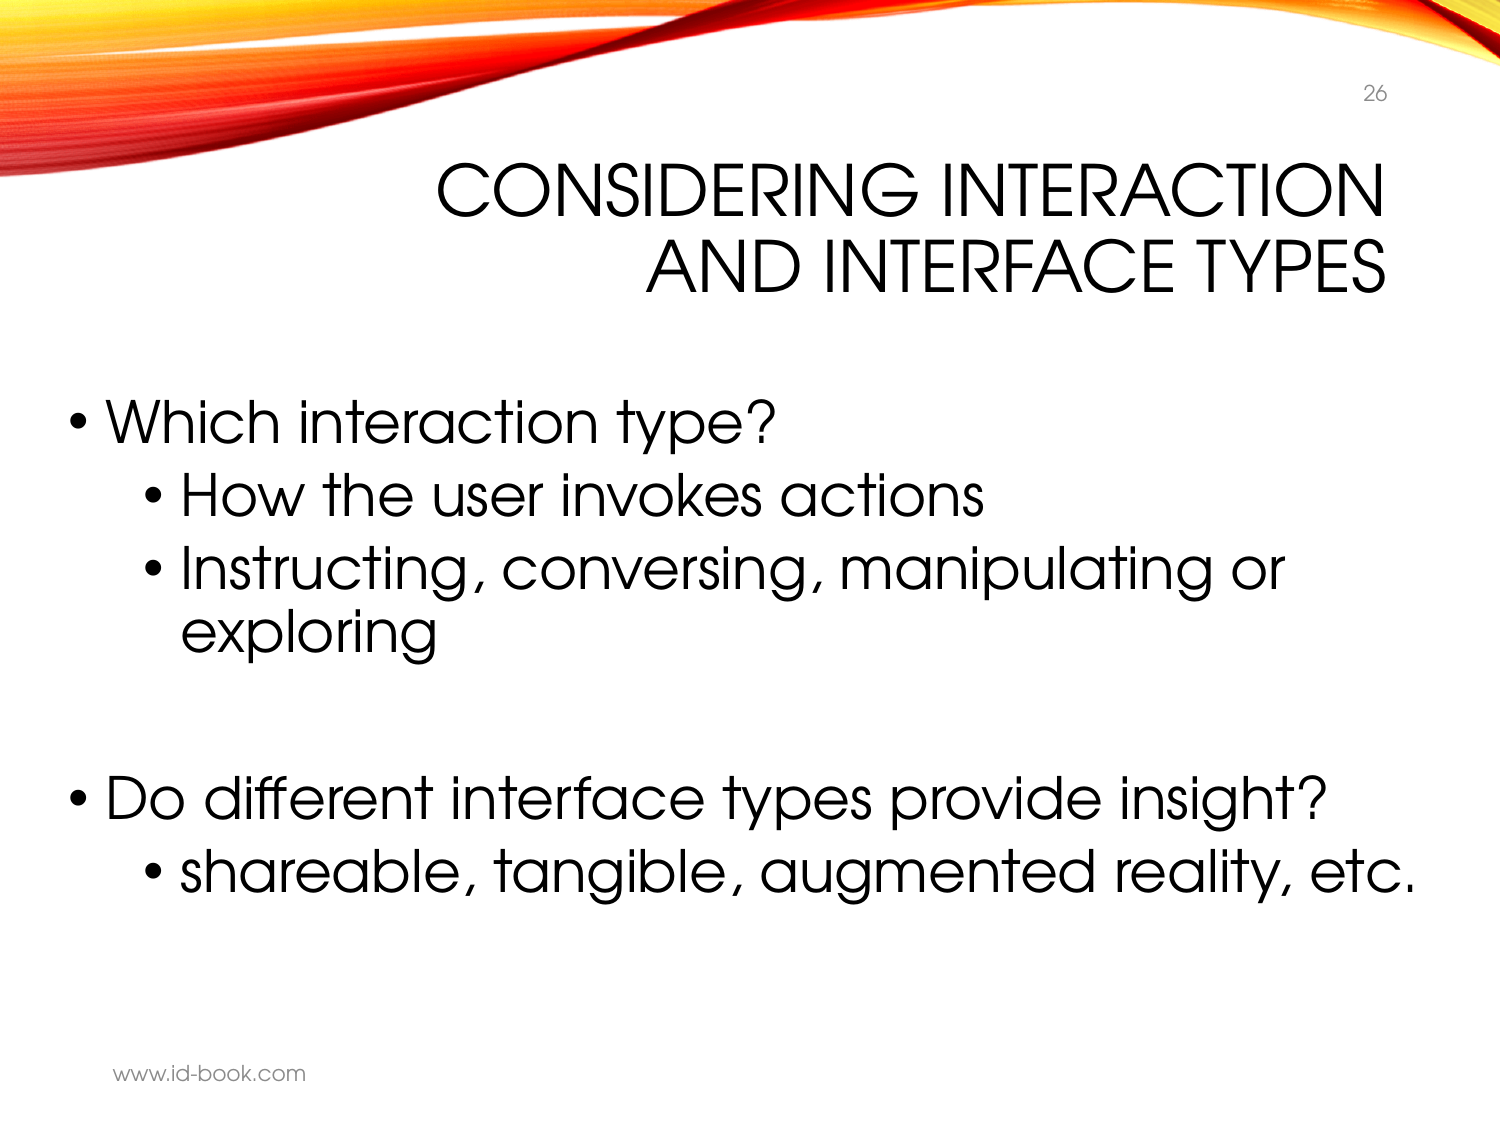

26
# Considering interaction and interface types
Which interaction type?
How the user invokes actions
Instructing, conversing, manipulating or exploring

Do different interface types provide insight?
shareable, tangible, augmented reality, etc.

www.id-book.com